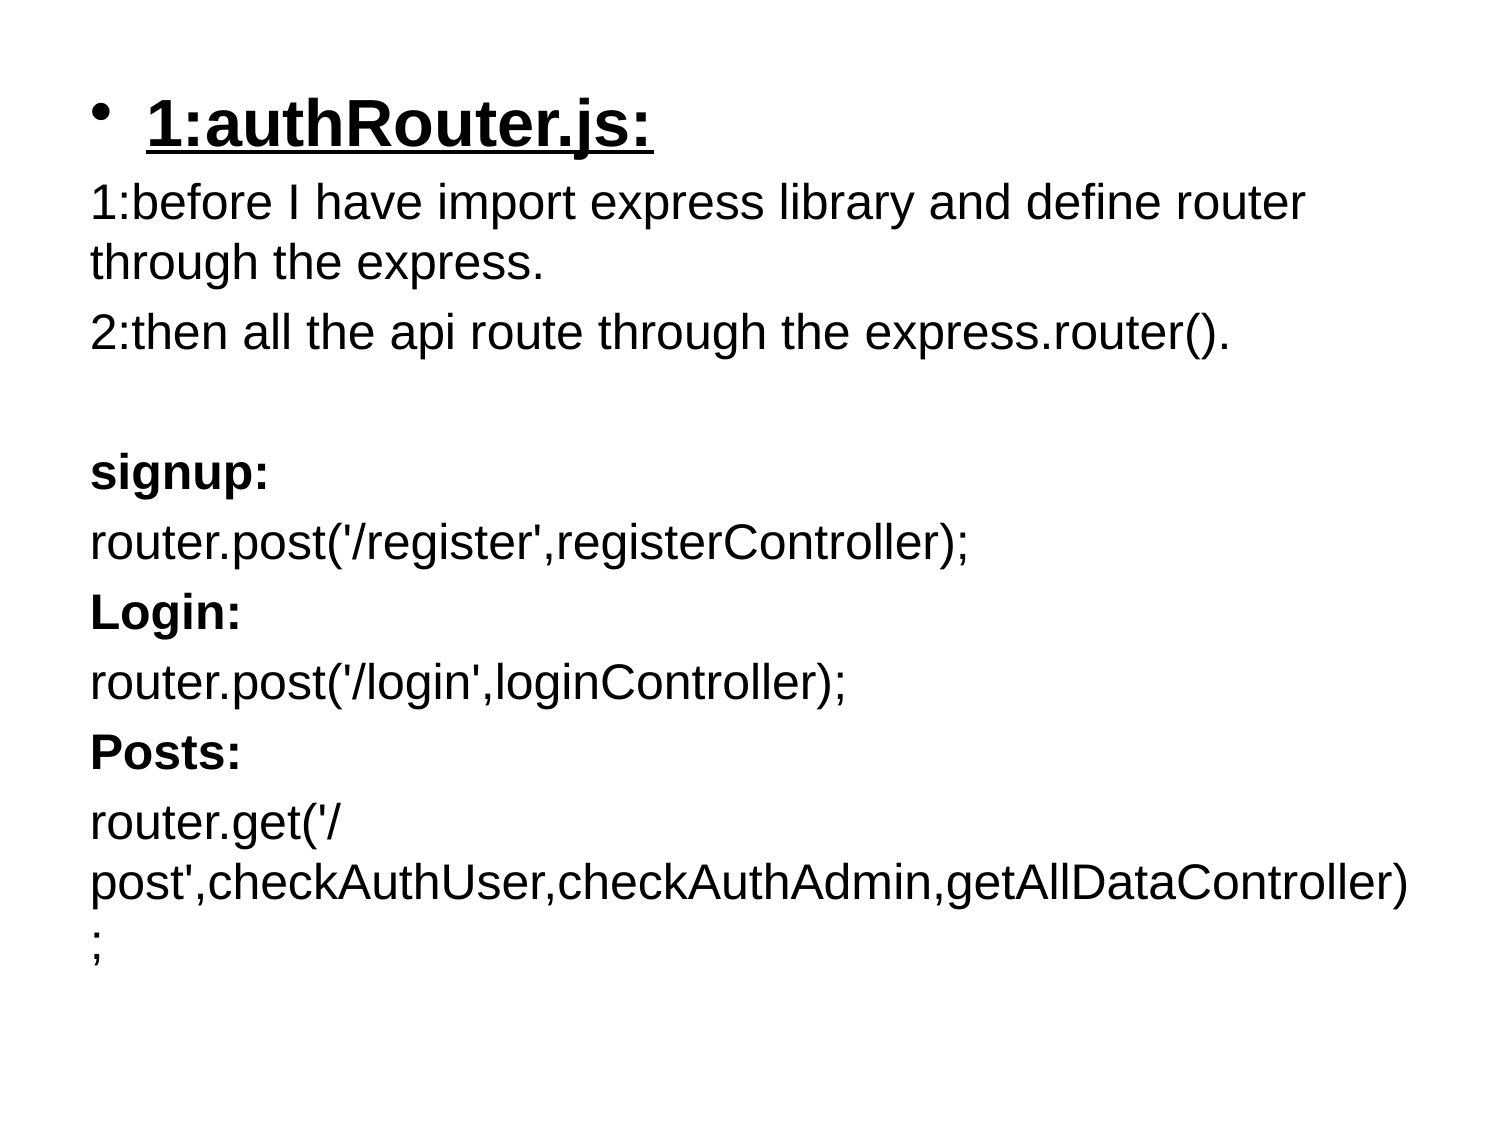

1:authRouter.js:
1:before I have import express library and define router through the express.
2:then all the api route through the express.router().

signup:
router.post('/register',registerController);
Login:
router.post('/login',loginController);
Posts:
router.get('/post',checkAuthUser,checkAuthAdmin,getAllDataController);